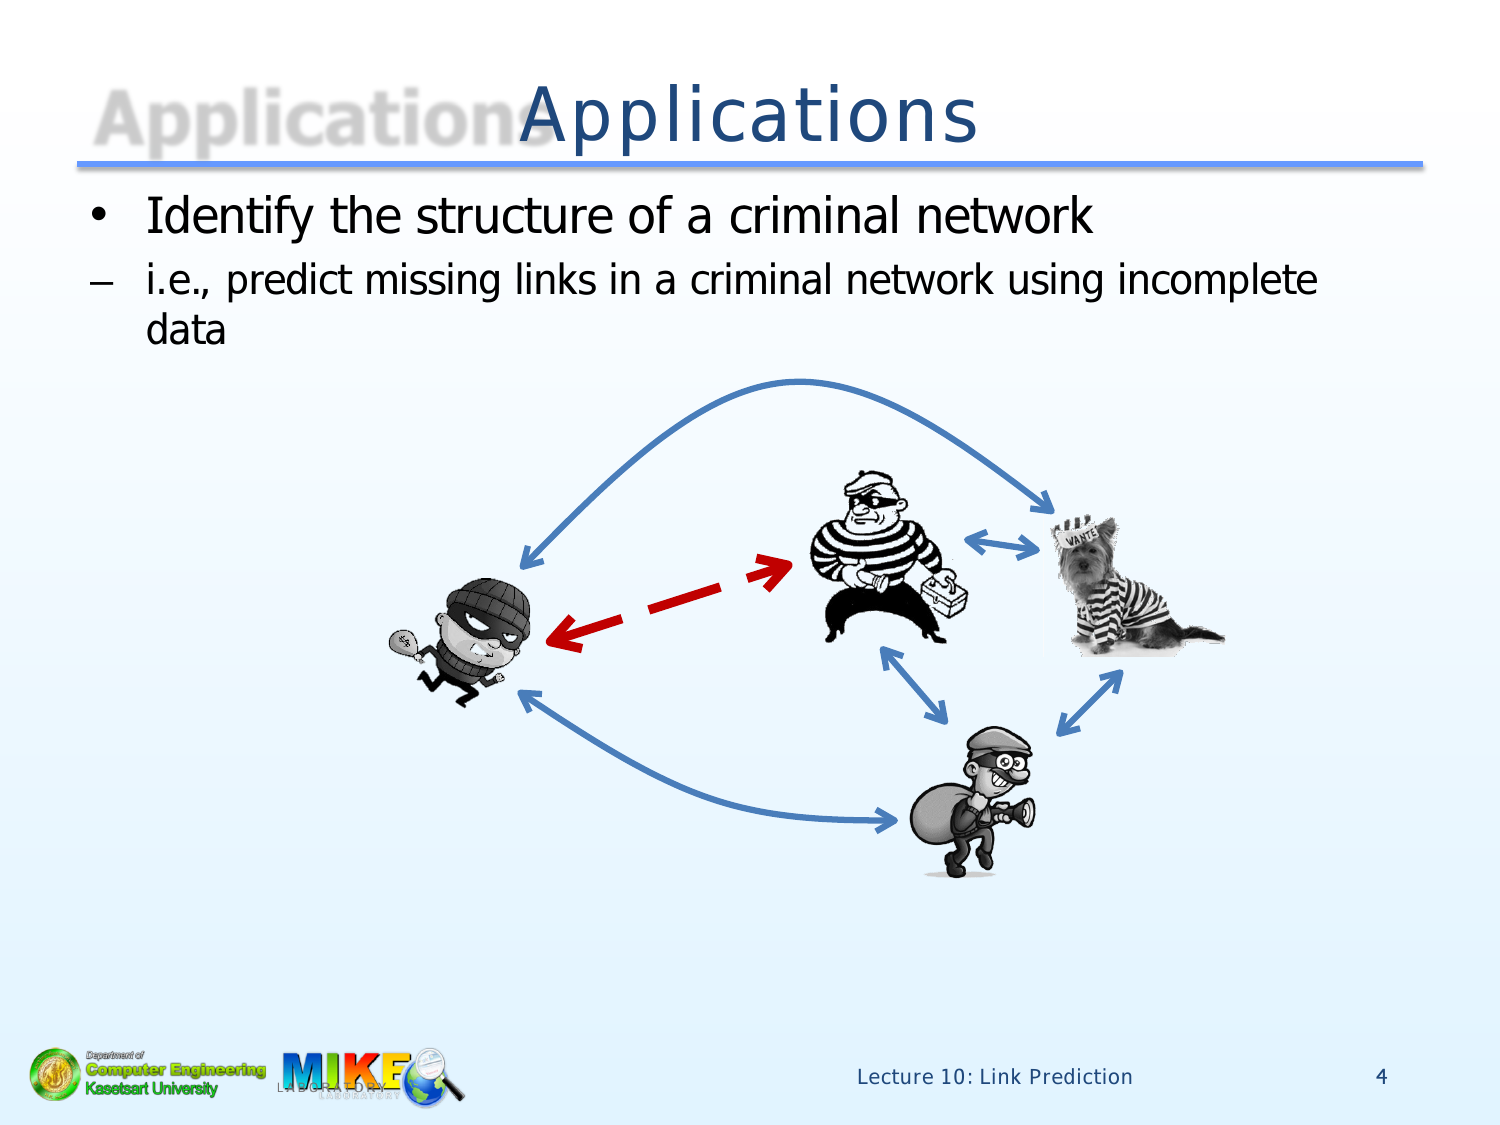

# Applications
Identify the structure of a criminal network
–	i.e., predict missing links in a criminal network using incomplete  data

Lecture 10: Link Prediction
4